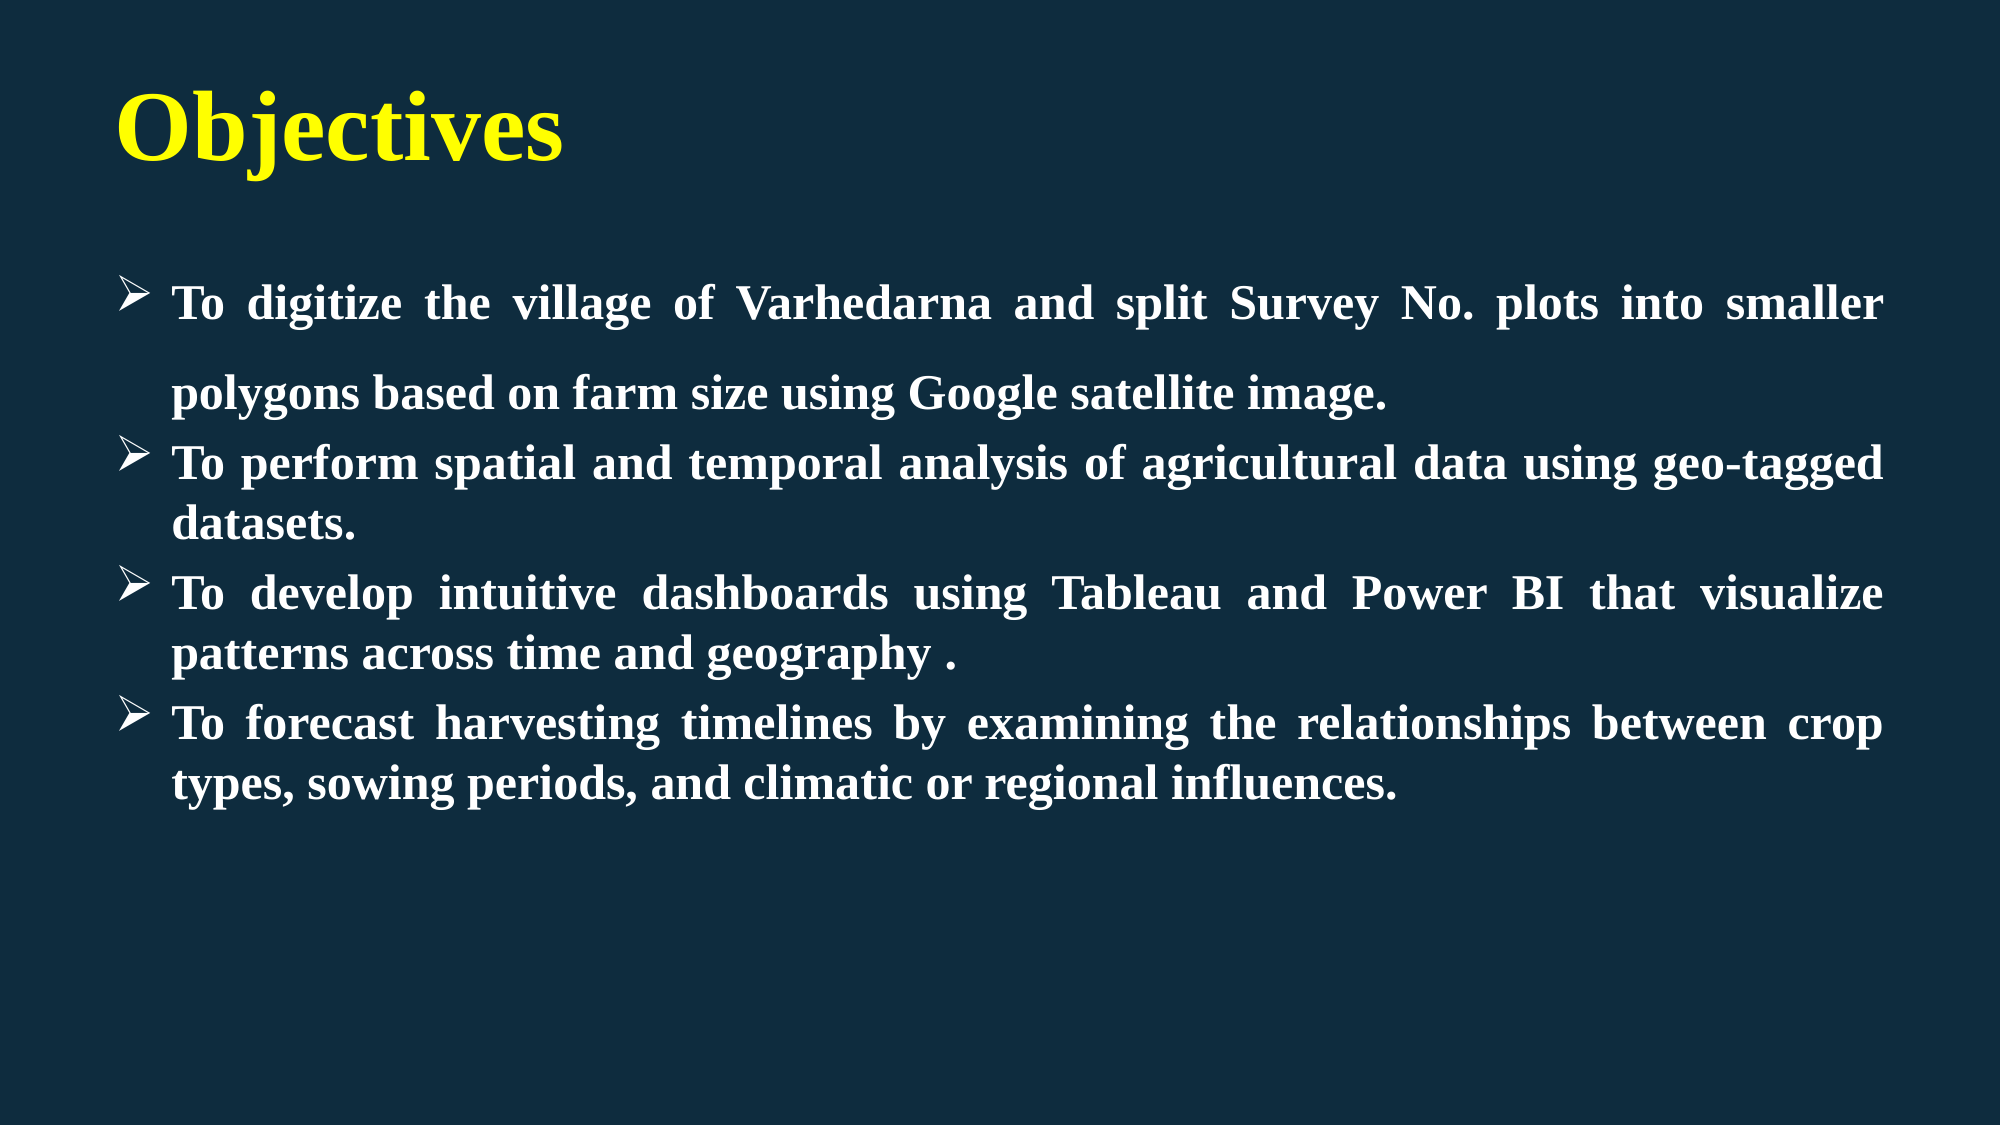

# Objectives
To digitize the village of Varhedarna and split Survey No. plots into smaller polygons based on farm size using Google satellite image.
To perform spatial and temporal analysis of agricultural data using geo-tagged datasets.
To develop intuitive dashboards using Tableau and Power BI that visualize patterns across time and geography .
To forecast harvesting timelines by examining the relationships between crop types, sowing periods, and climatic or regional influences.